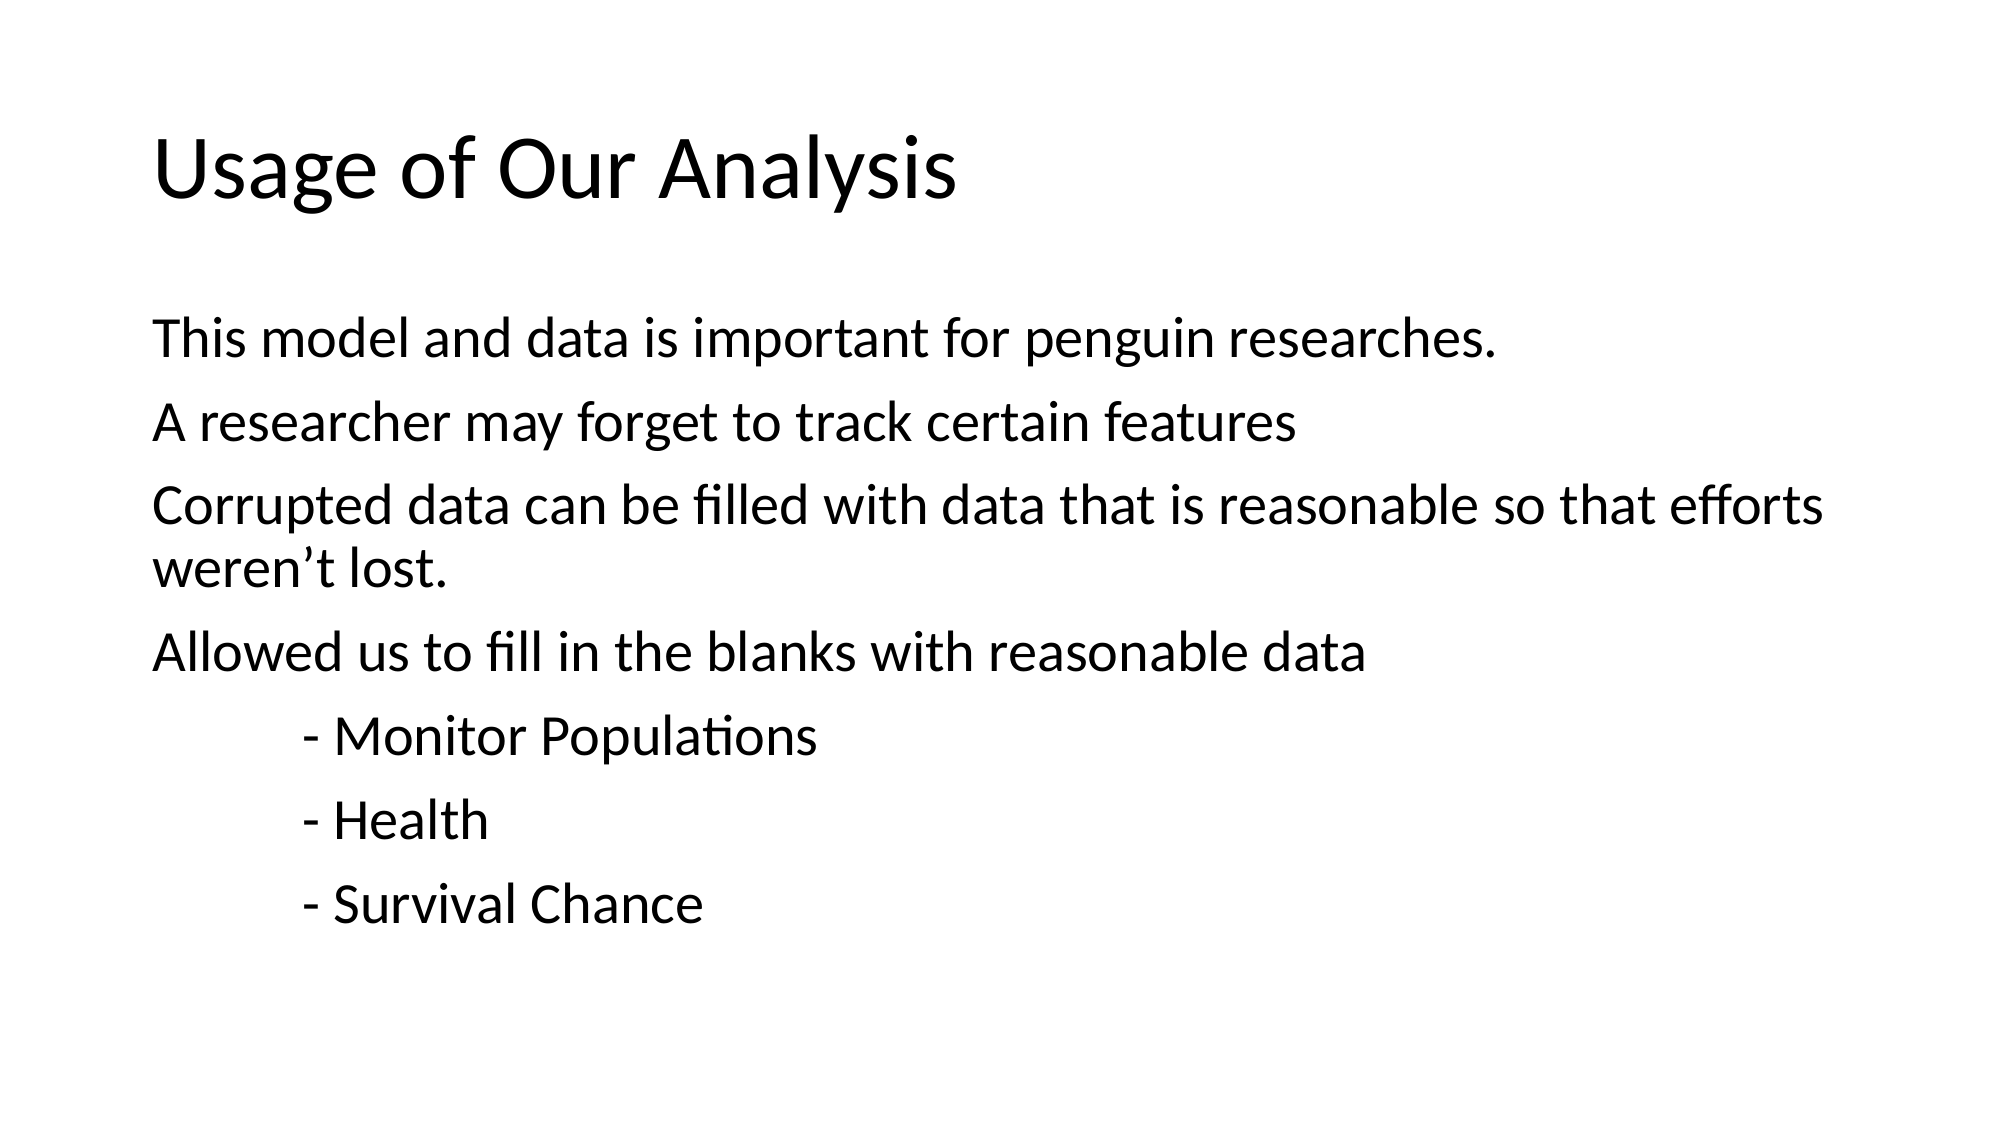

# Usage of Our Analysis
This model and data is important for penguin researches.
A researcher may forget to track certain features
Corrupted data can be filled with data that is reasonable so that efforts weren’t lost.
Allowed us to fill in the blanks with reasonable data
	- Monitor Populations
	- Health
	- Survival Chance